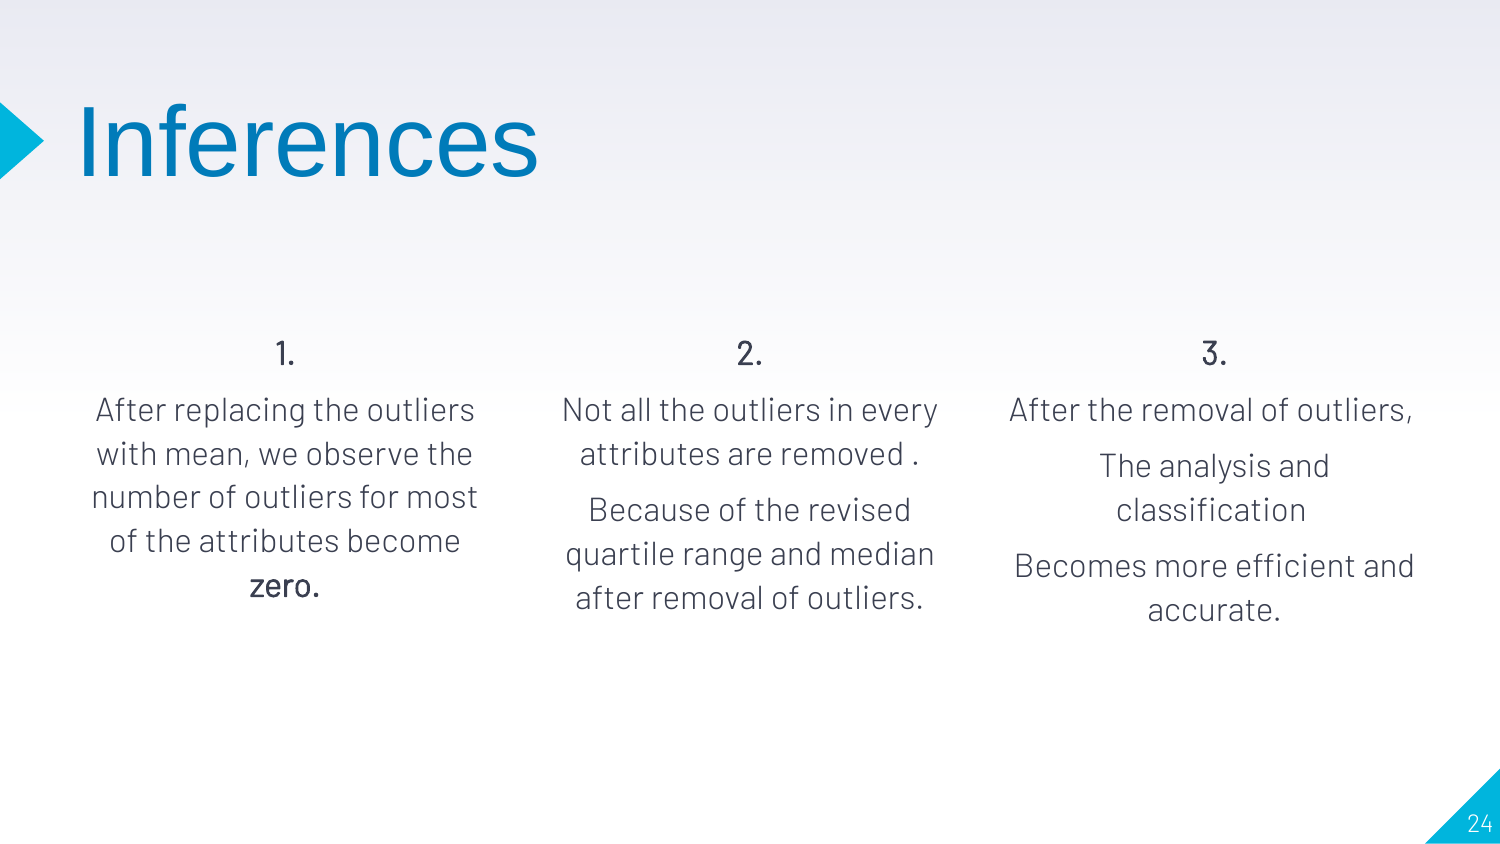

# Inferences
1.
After replacing the outliers with mean, we observe the number of outliers for most of the attributes become zero.
2.
Not all the outliers in every attributes are removed .
Because of the revised quartile range and median after removal of outliers.
3.
After the removal of outliers,
The analysis and classification
Becomes more efficient and accurate.
24